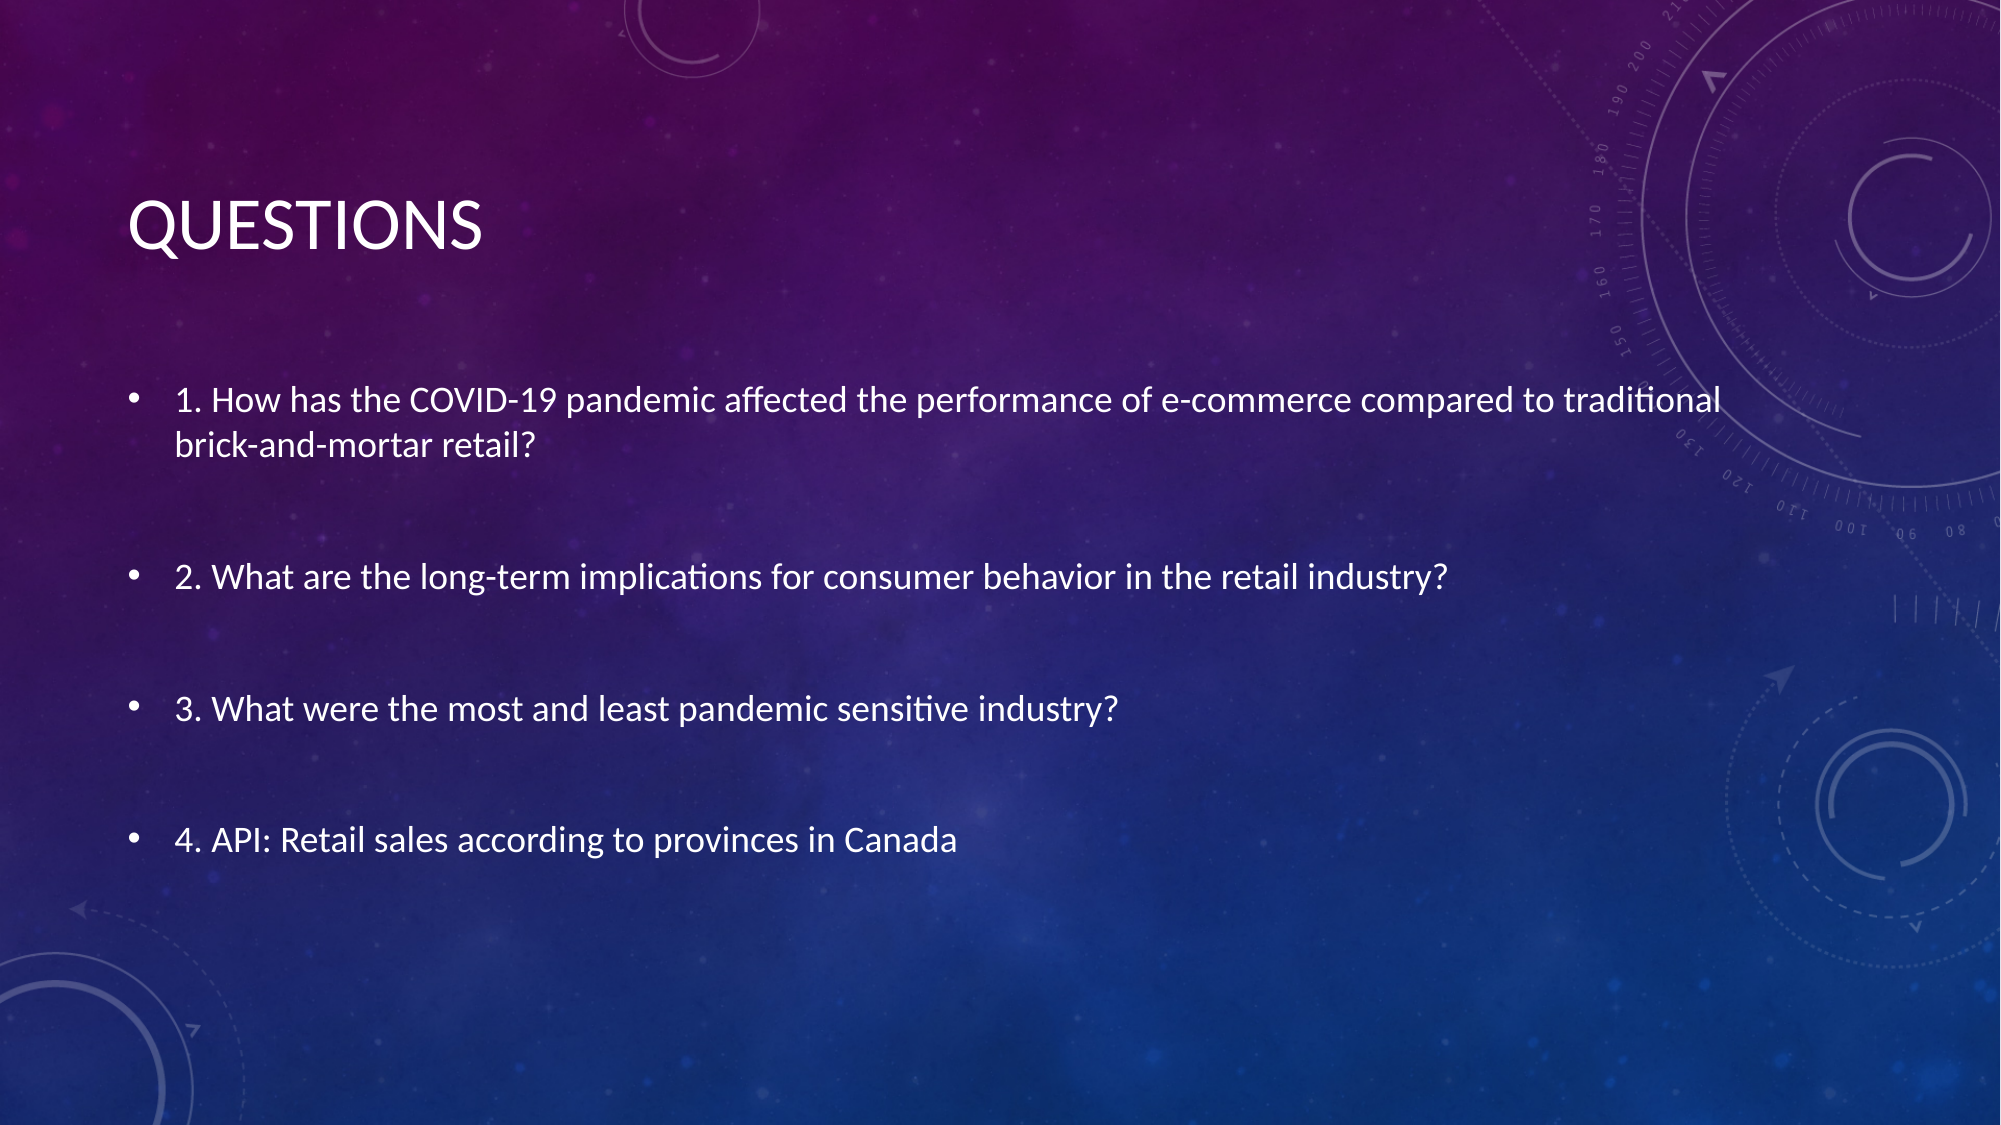

# Questions
1. How has the COVID-19 pandemic affected the performance of e-commerce compared to traditional brick-and-mortar retail?

2. What are the long-term implications for consumer behavior in the retail industry?

3. What were the most and least pandemic sensitive industry?

4. API: Retail sales according to provinces in Canada